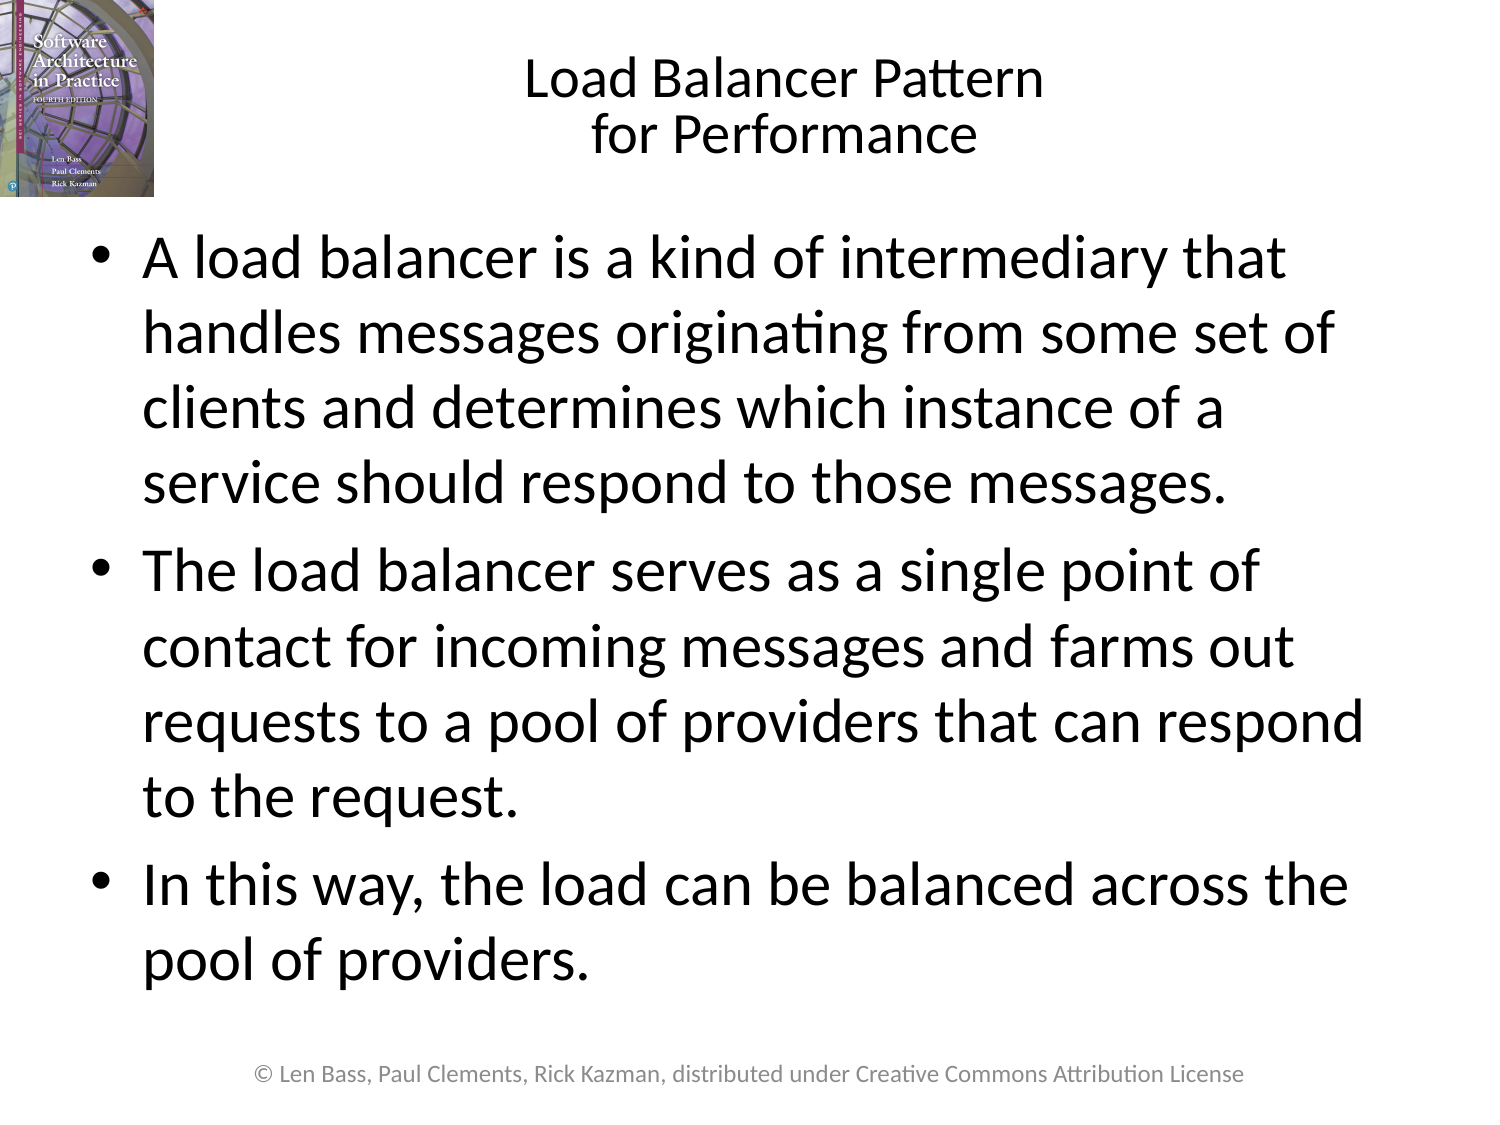

# Load Balancer Pattern for Performance
A load balancer is a kind of intermediary that handles messages originating from some set of clients and determines which instance of a service should respond to those messages.
The load balancer serves as a single point of contact for incoming messages and farms out requests to a pool of providers that can respond to the request.
In this way, the load can be balanced across the pool of providers.
© Len Bass, Paul Clements, Rick Kazman, distributed under Creative Commons Attribution License